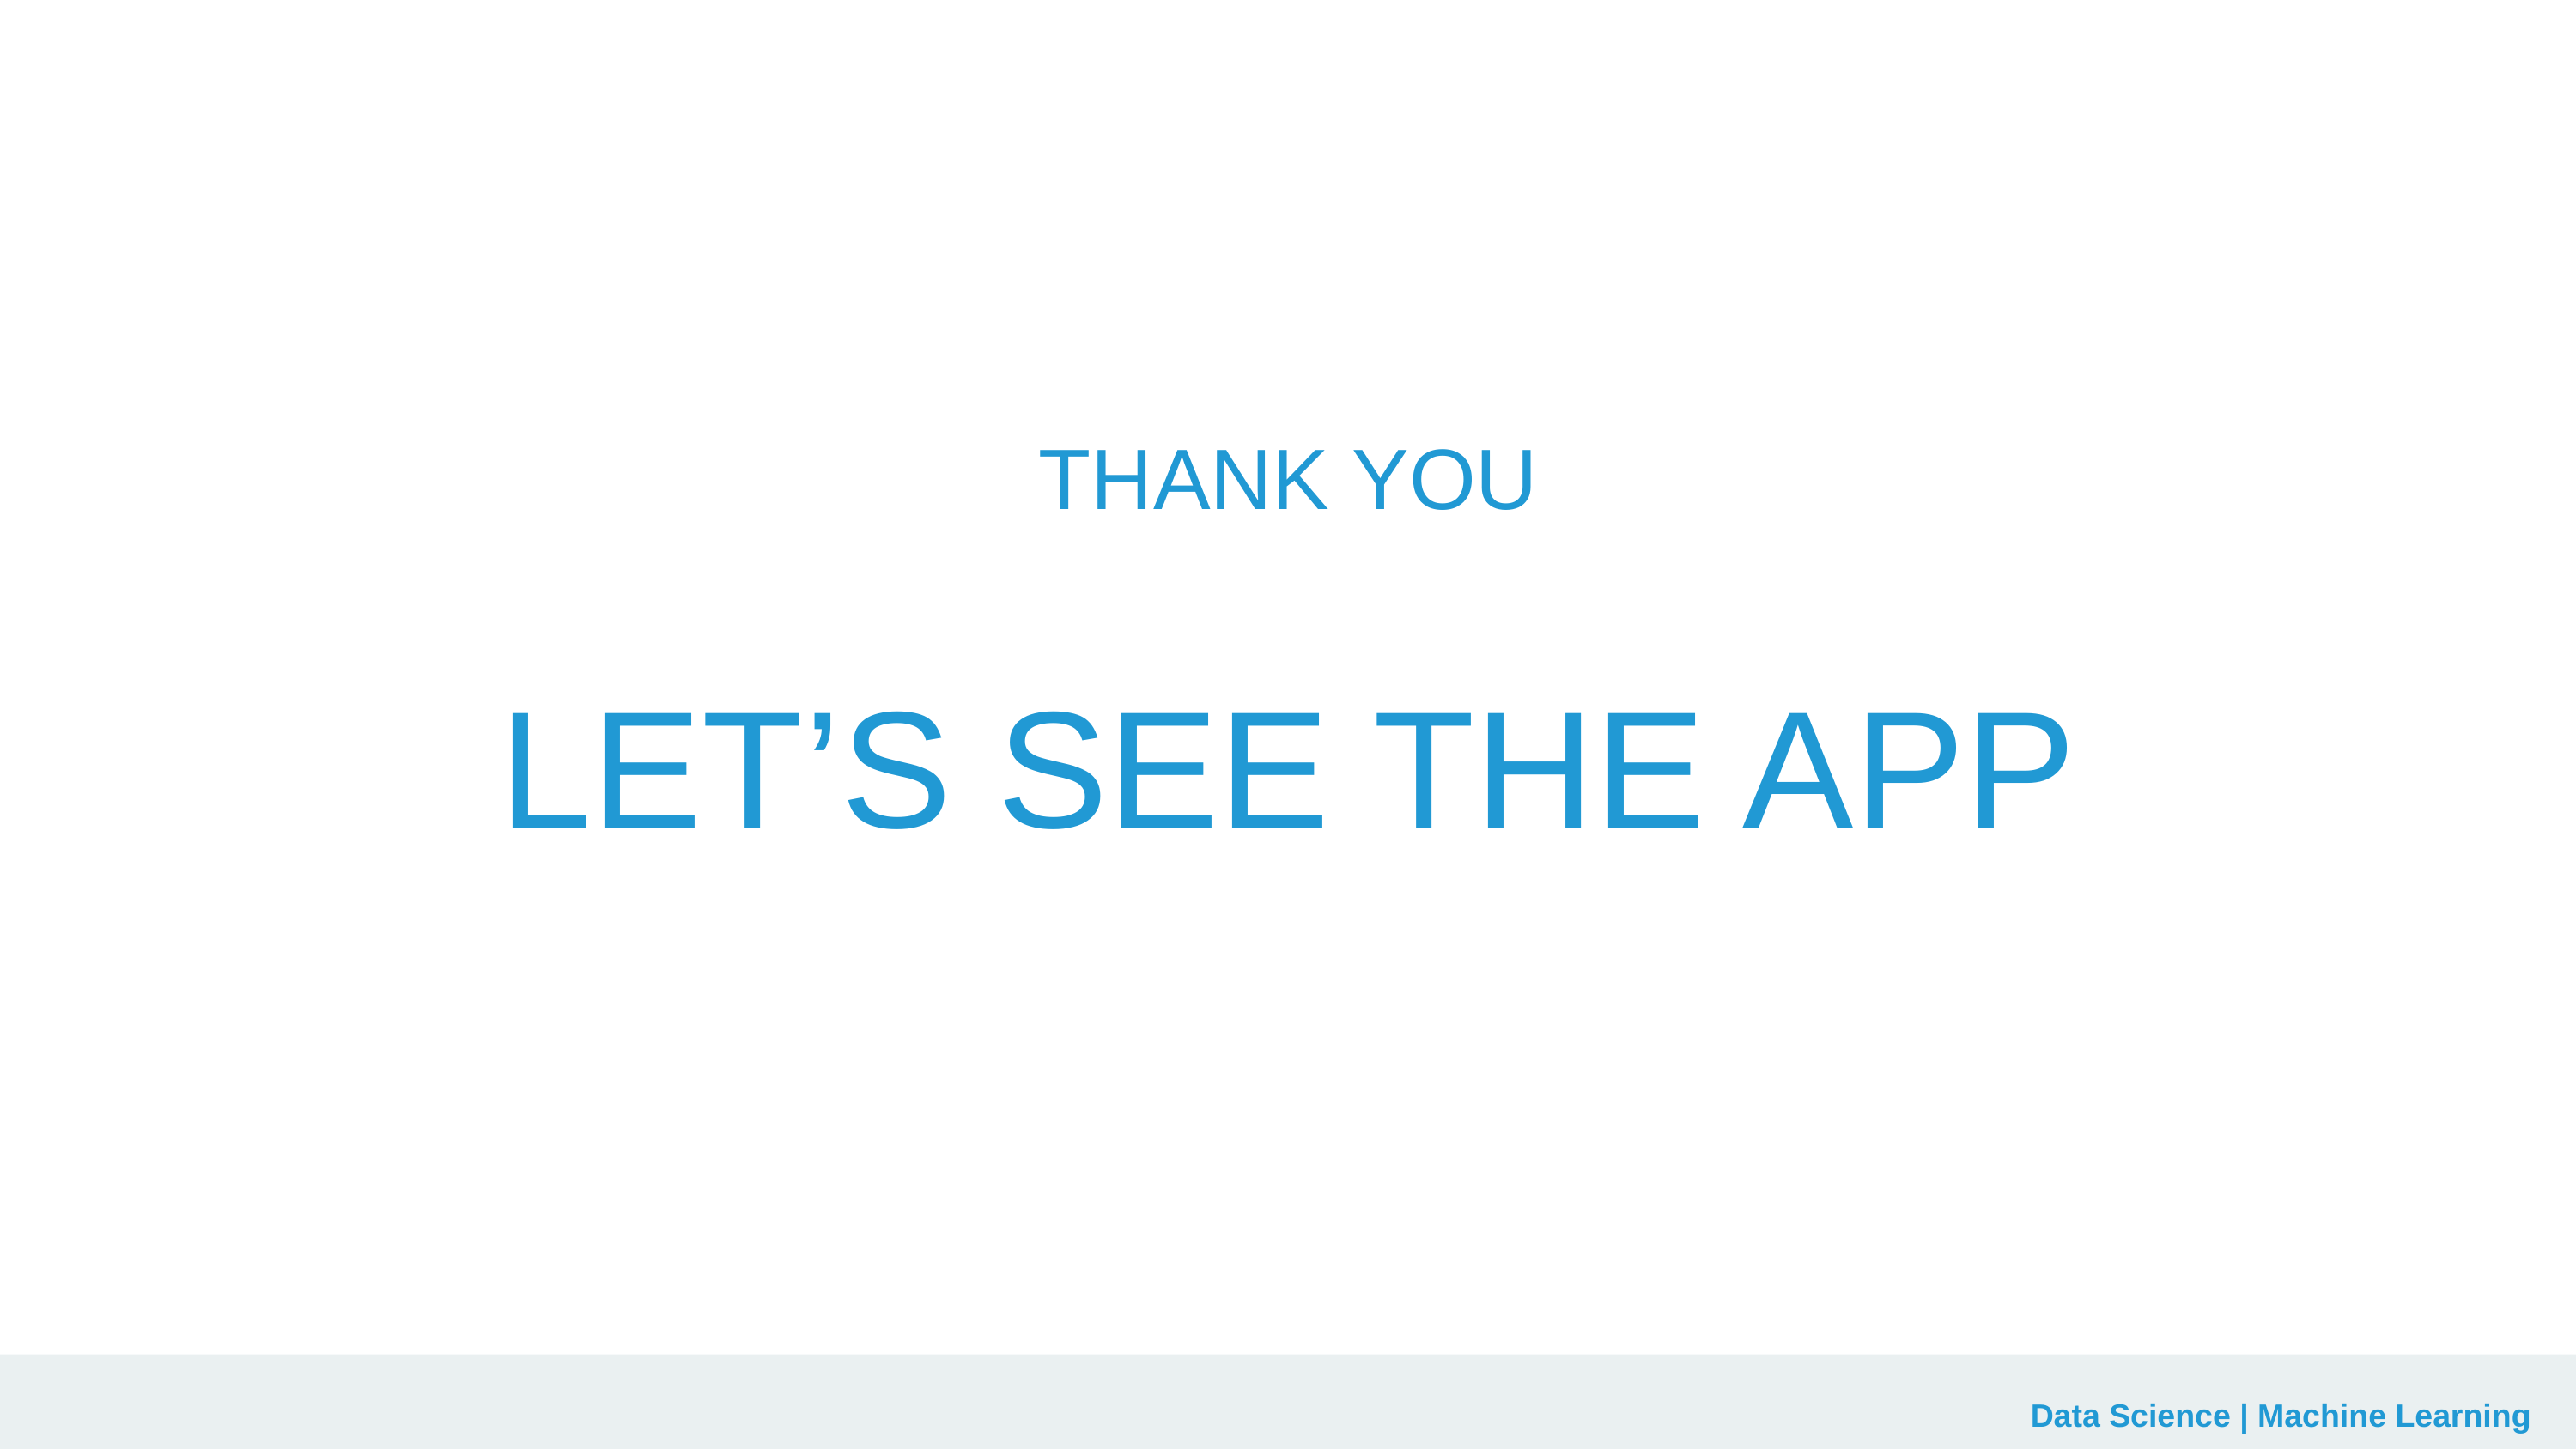

THANK YOU
LET’S SEE THE APP

Data Science | Machine Learning